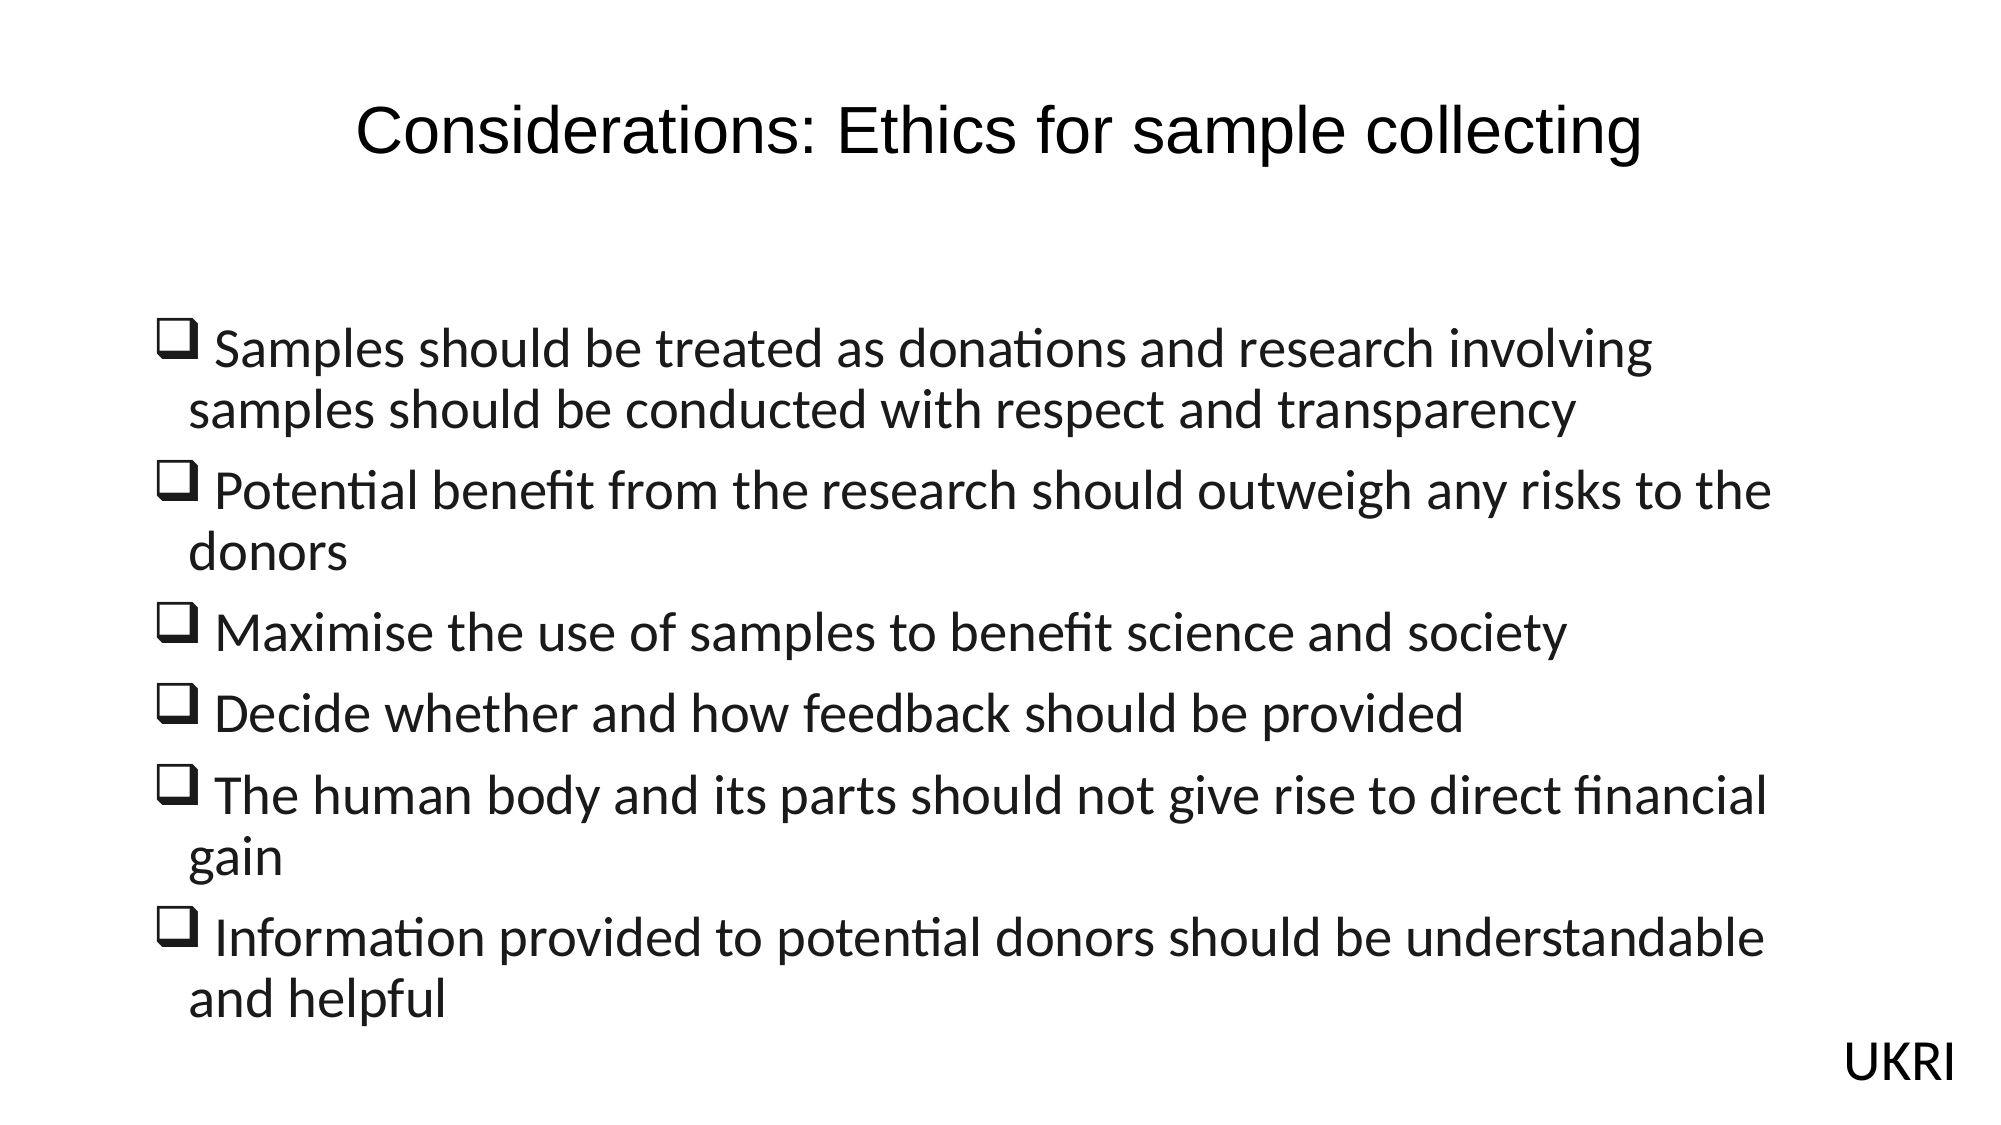

# Considerations: Ethics for sample collecting

 Samples should be treated as donations and research involving samples should be conducted with respect and transparency
 Potential benefit from the research should outweigh any risks to the donors
 Maximise the use of samples to benefit science and society
 Decide whether and how feedback should be provided
 The human body and its parts should not give rise to direct financial gain
 Information provided to potential donors should be understandable and helpful

UKRI